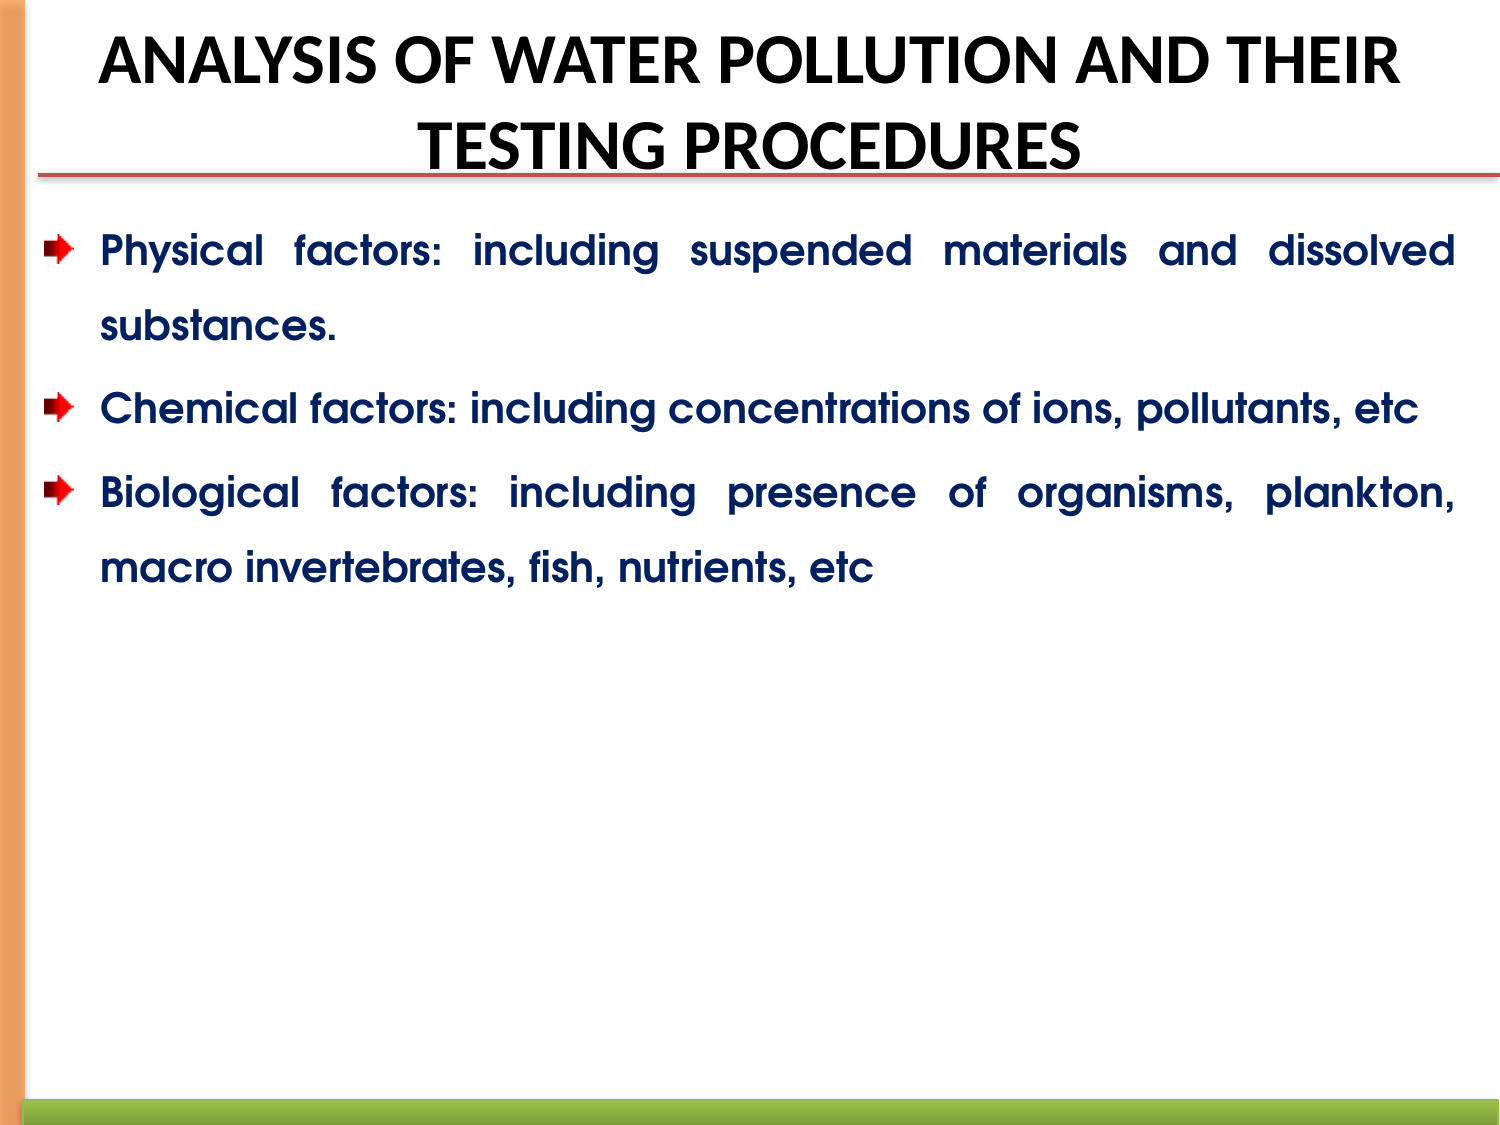

# ANALYSIS OF WATER POLLUTION AND THEIR TESTING PROCEDURES
Physical factors: including suspended materials and dissolved substances.
Chemical factors: including concentrations of ions, pollutants, etc
Biological factors: including presence of organisms, plankton, macro invertebrates, fish, nutrients, etc